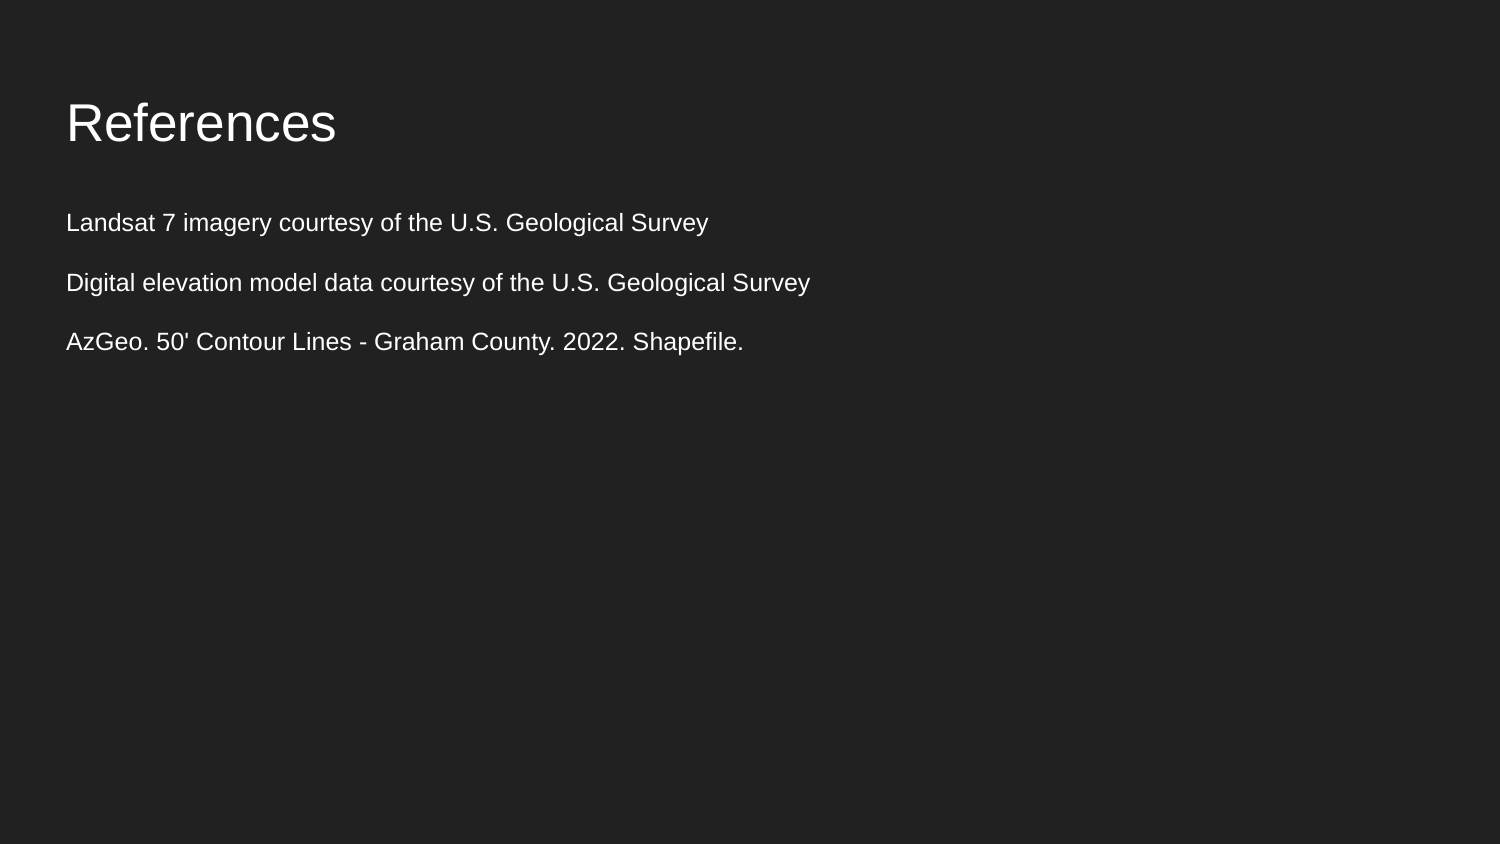

# References
Landsat 7 imagery courtesy of the U.S. Geological Survey
Digital elevation model data courtesy of the U.S. Geological Survey
AzGeo. 50' Contour Lines - Graham County. 2022. Shapefile.